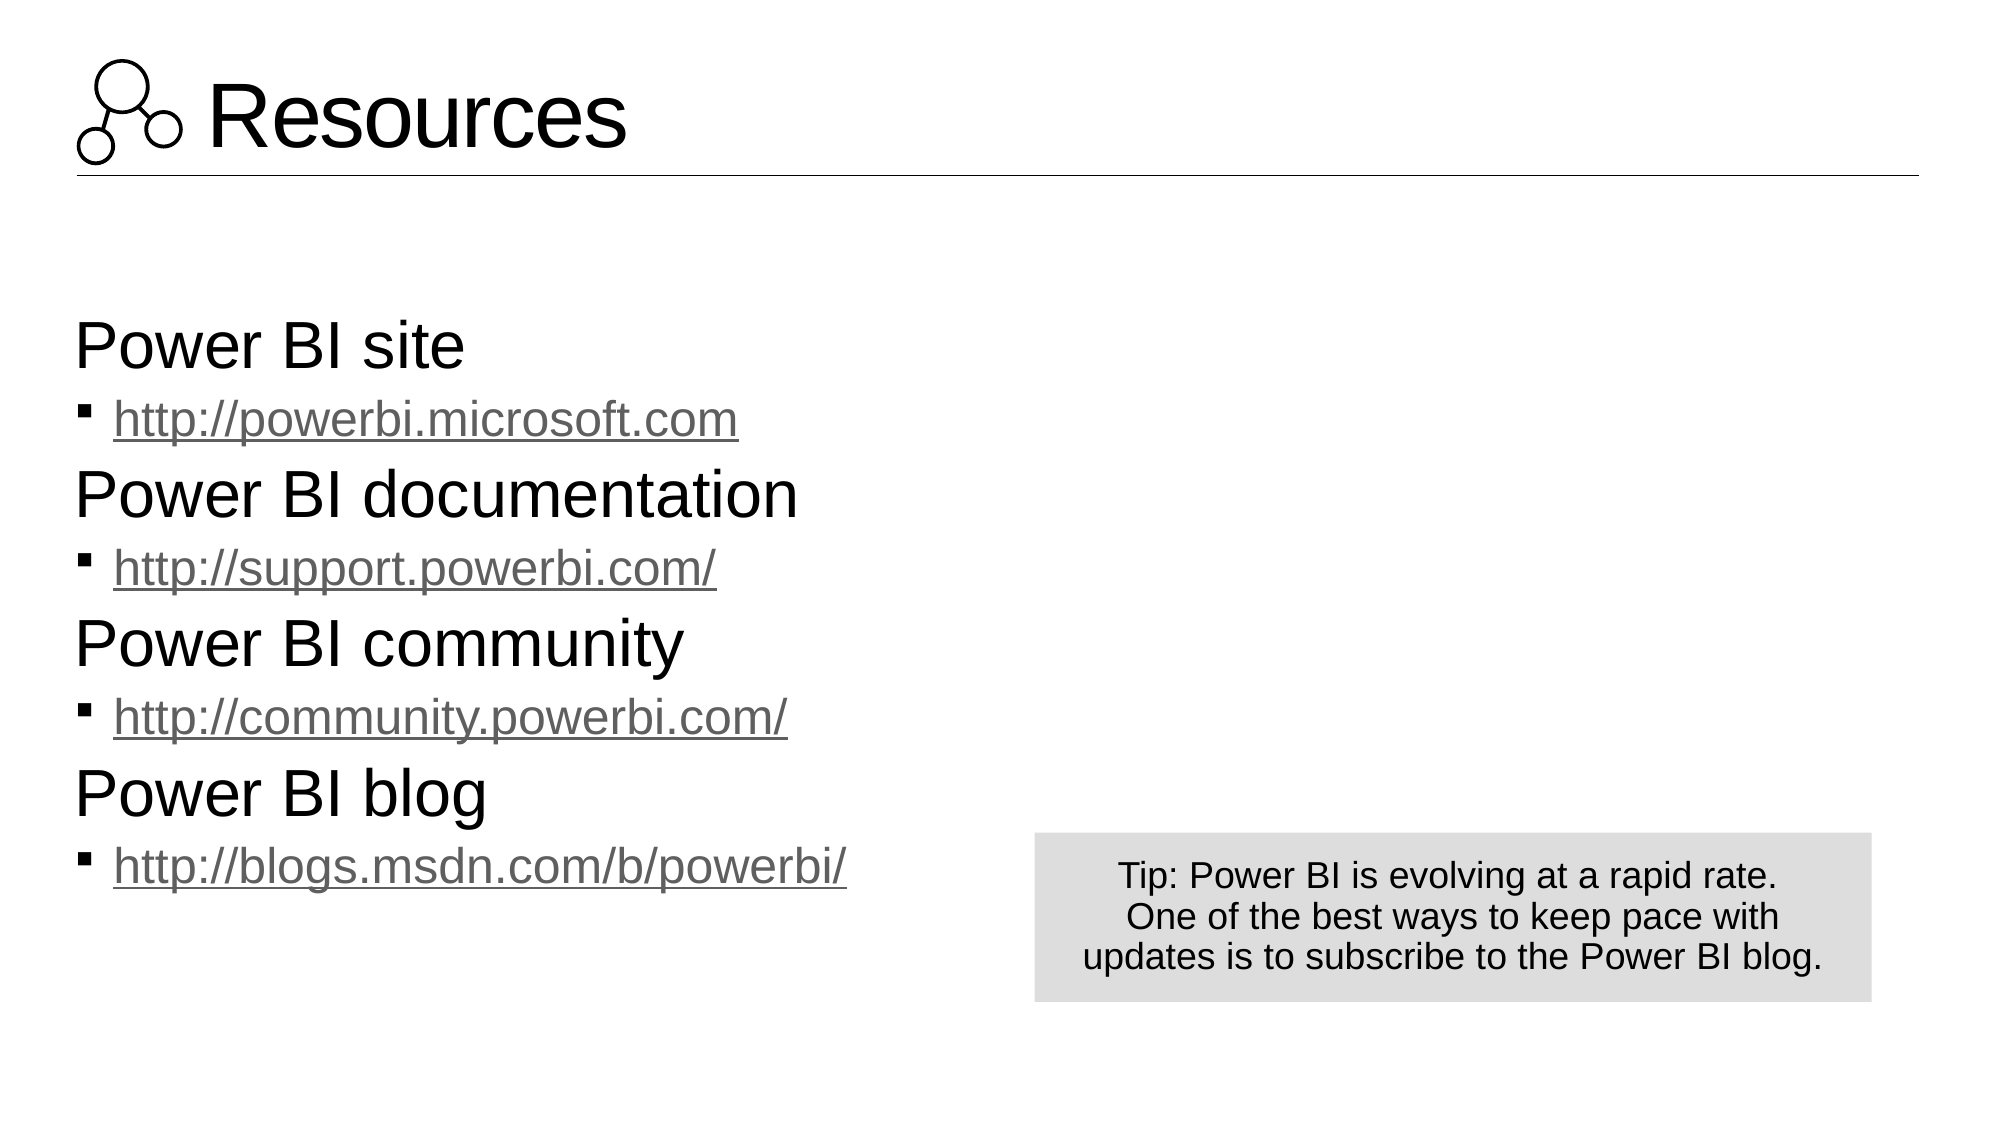

# Resources

Power BI site
http://powerbi.microsoft.com
Power BI documentation
http://support.powerbi.com/
Power BI community
http://community.powerbi.com/
Power BI blog
http://blogs.msdn.com/b/powerbi/

Tip: Power BI is evolving at a rapid rate.
One of the best ways to keep pace with updates is to subscribe to the Power BI blog.